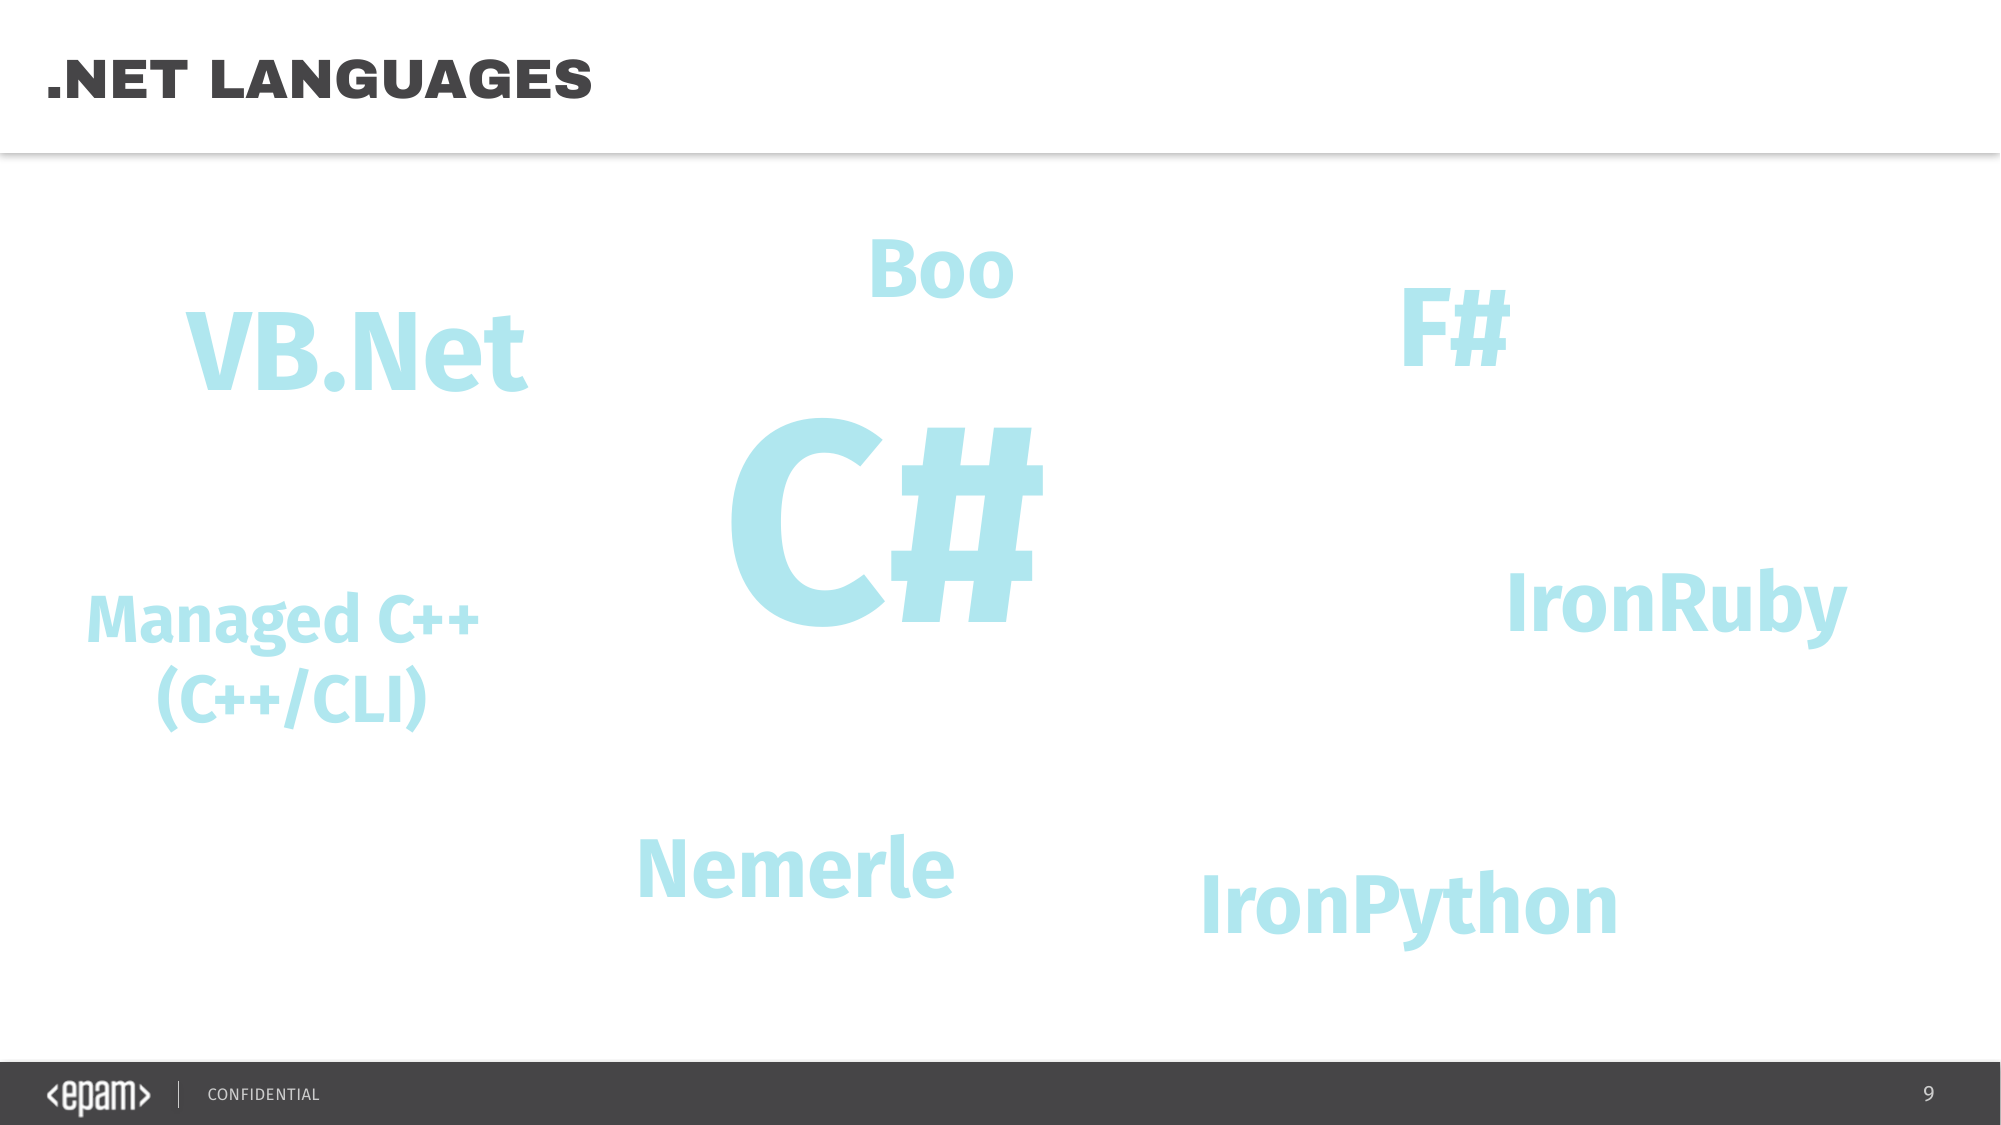

.Net languages
Boo
F#
VB.Net
C#
IronRuby
Managed C++
(C++/CLI)
Nemerle
IronPython